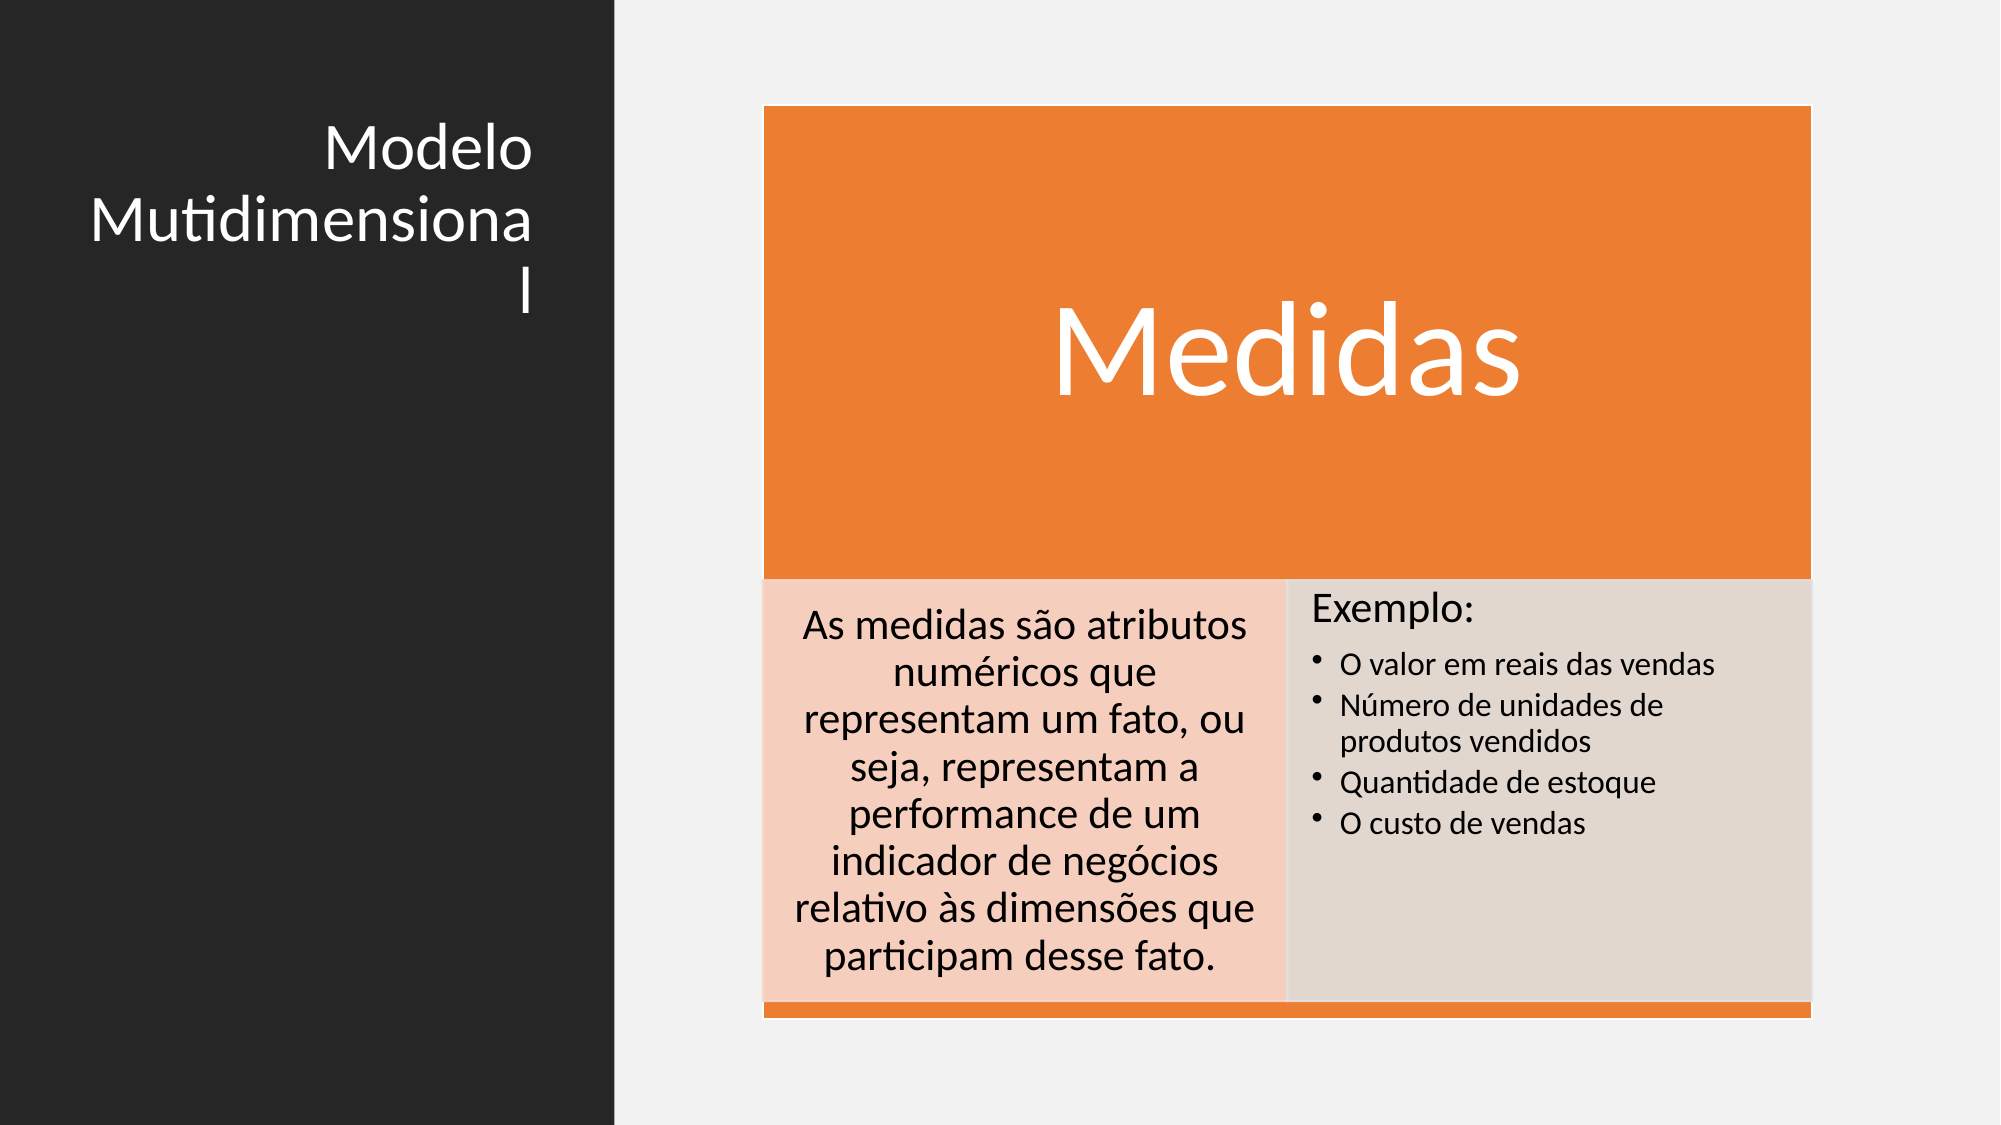

# Modelo Mutidimensional
Medidas
As medidas são atributos numéricos que representam um fato, ou seja, representam a performance de um indicador de negócios relativo às dimensões que participam desse fato.
Exemplo:
O valor em reais das vendas
Número de unidades de produtos vendidos
Quantidade de estoque
O custo de vendas